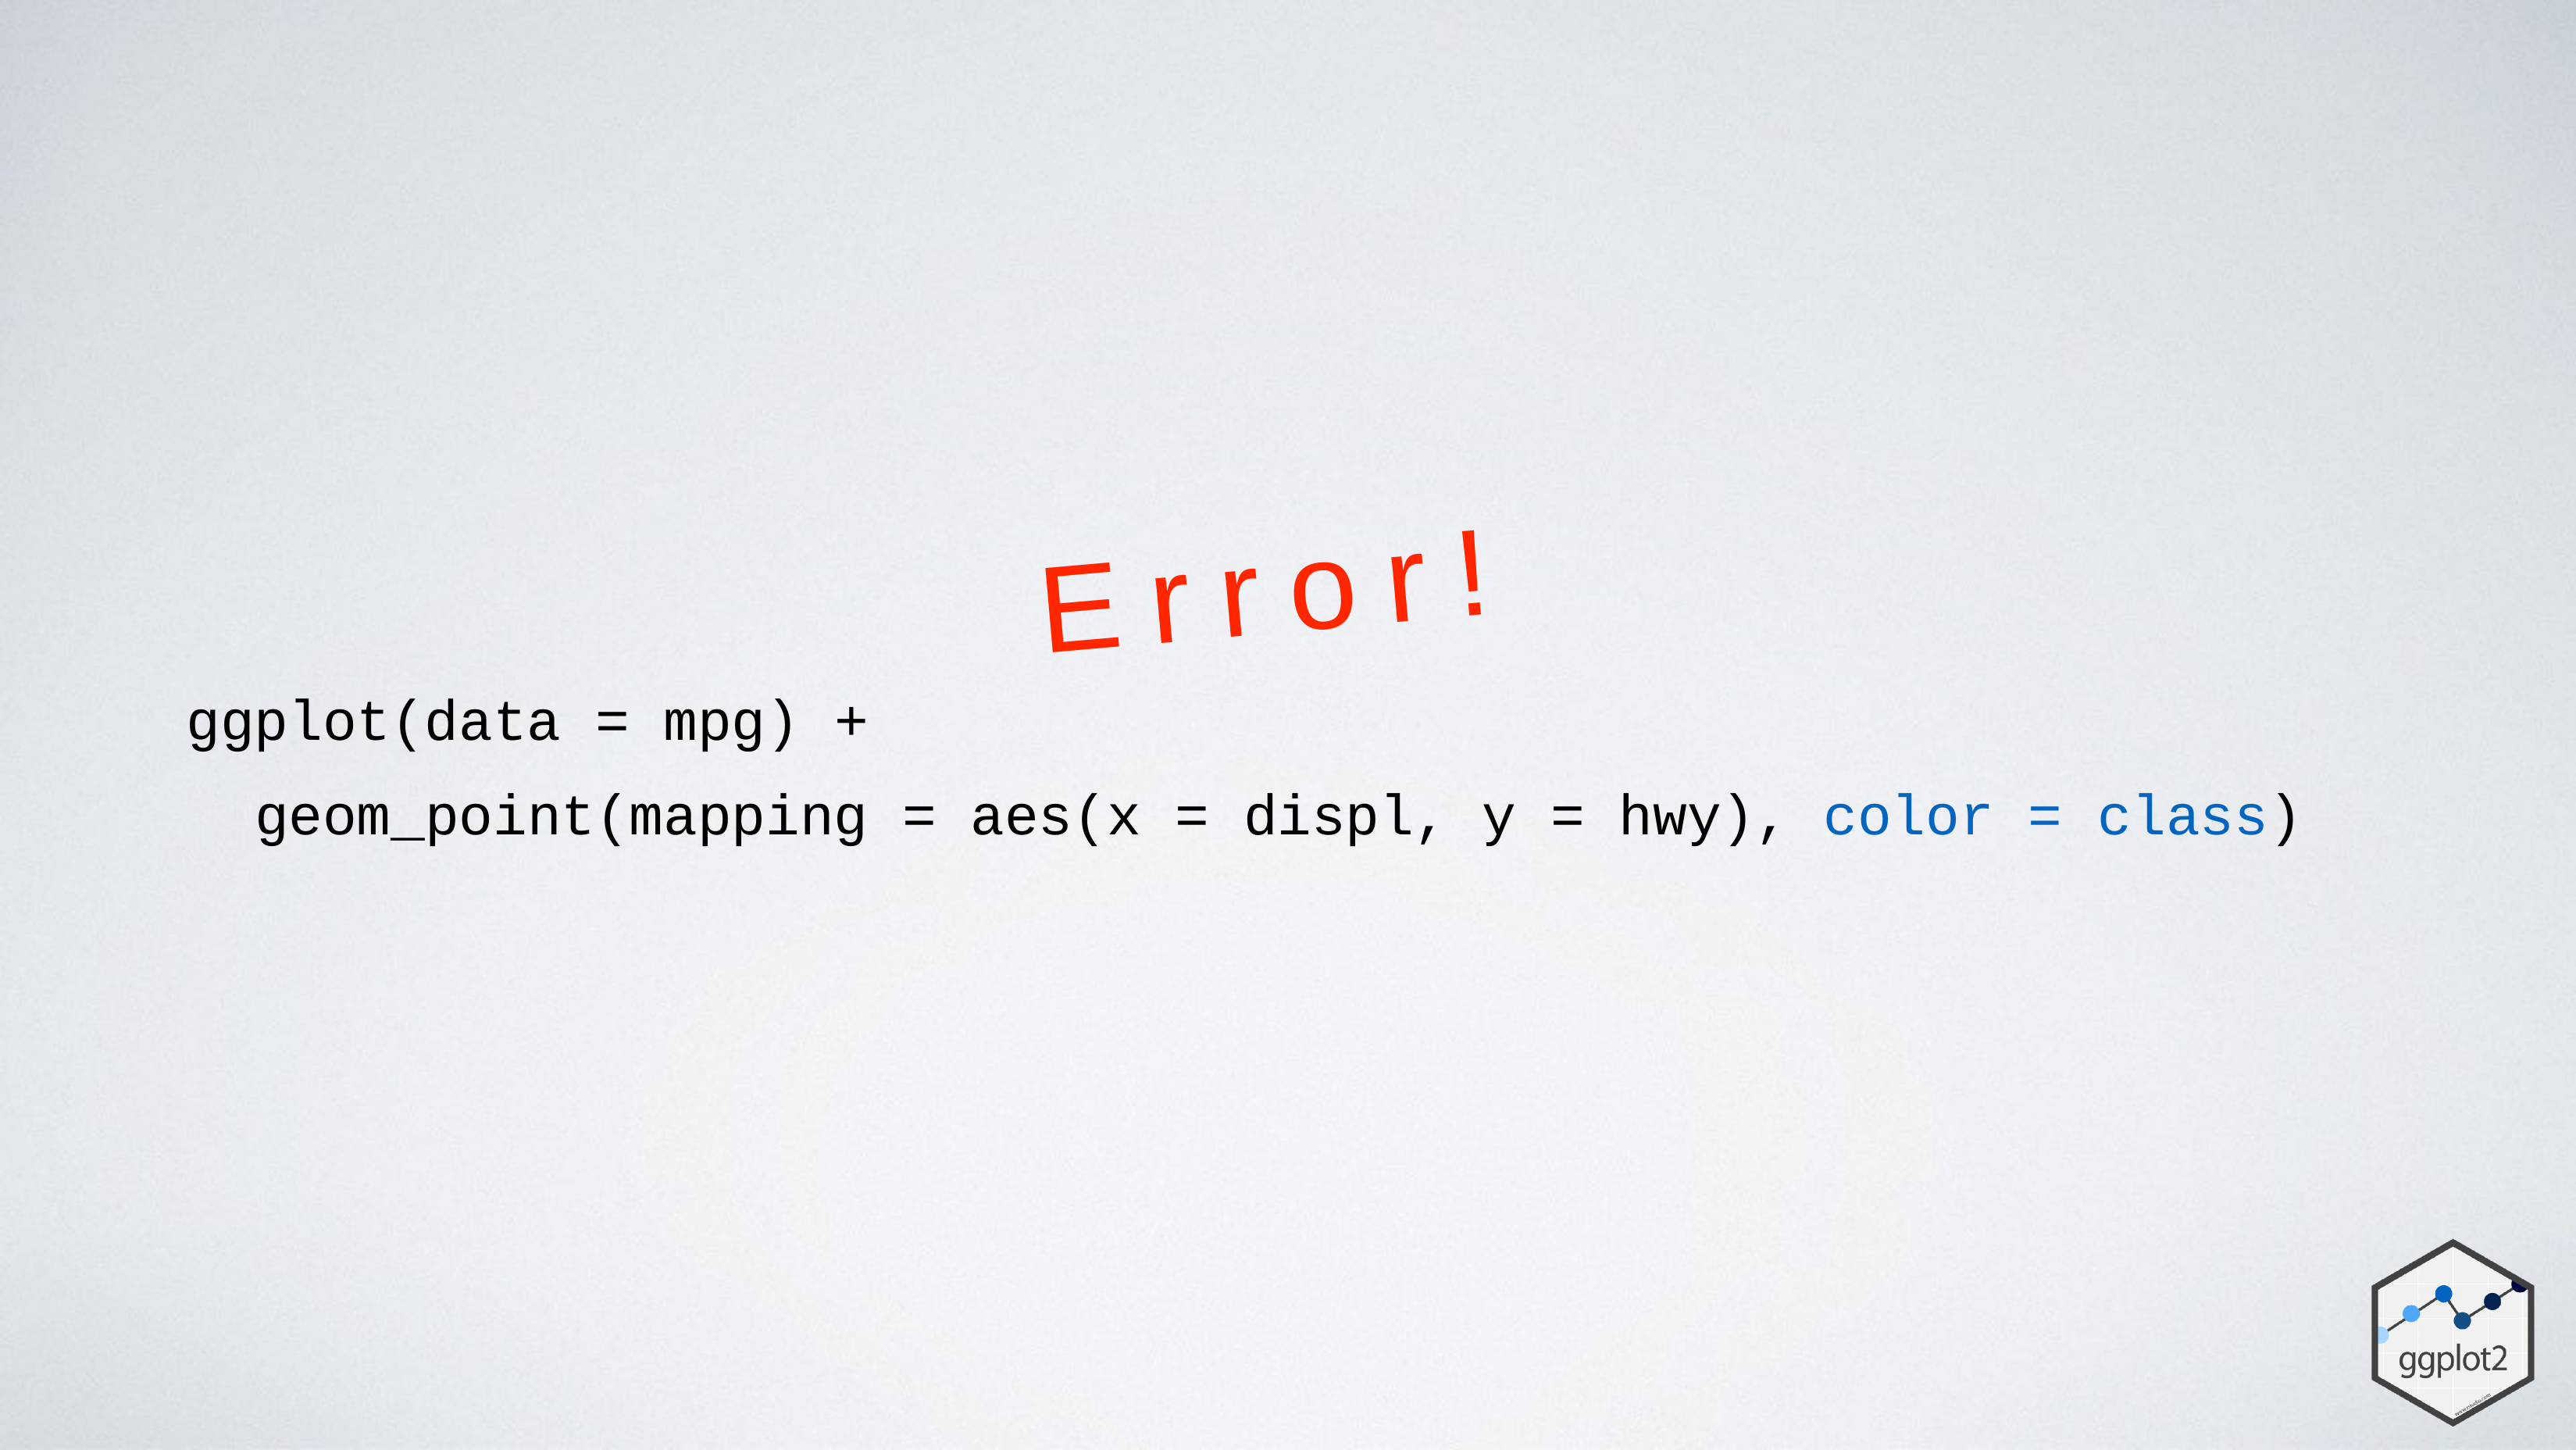

Error!
ggplot(data = mpg) +
geom_point(mapping = aes(x = displ, y = hwy), color = class)